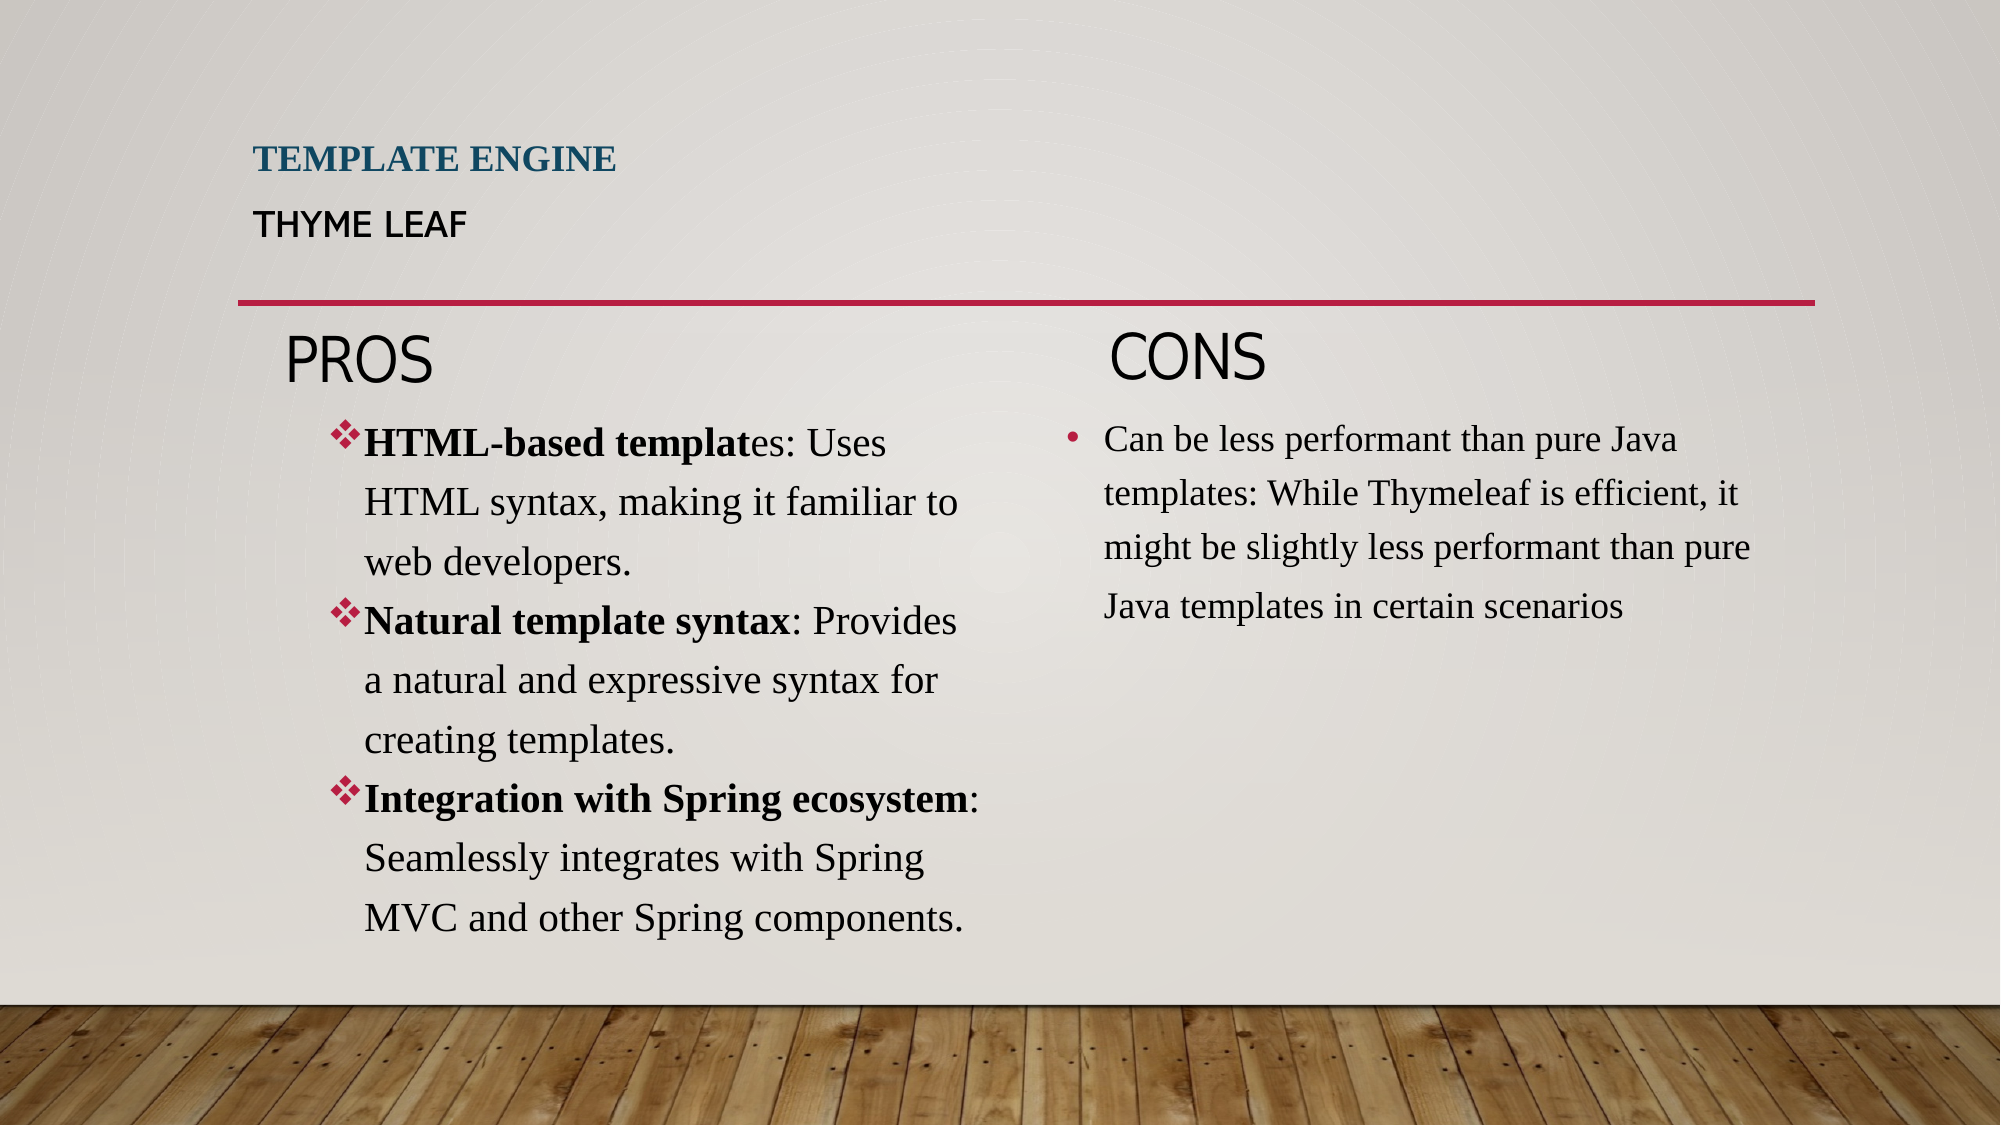

# Template Engine Thyme leaf
CONS
PROS
HTML-based templates: Uses HTML syntax, making it familiar to web developers.
Natural template syntax: Provides a natural and expressive syntax for creating templates.
Integration with Spring ecosystem: Seamlessly integrates with Spring MVC and other Spring components.

Can be less performant than pure Java templates: While Thymeleaf is efficient, it might be slightly less performant than pure Java templates in certain scenarios